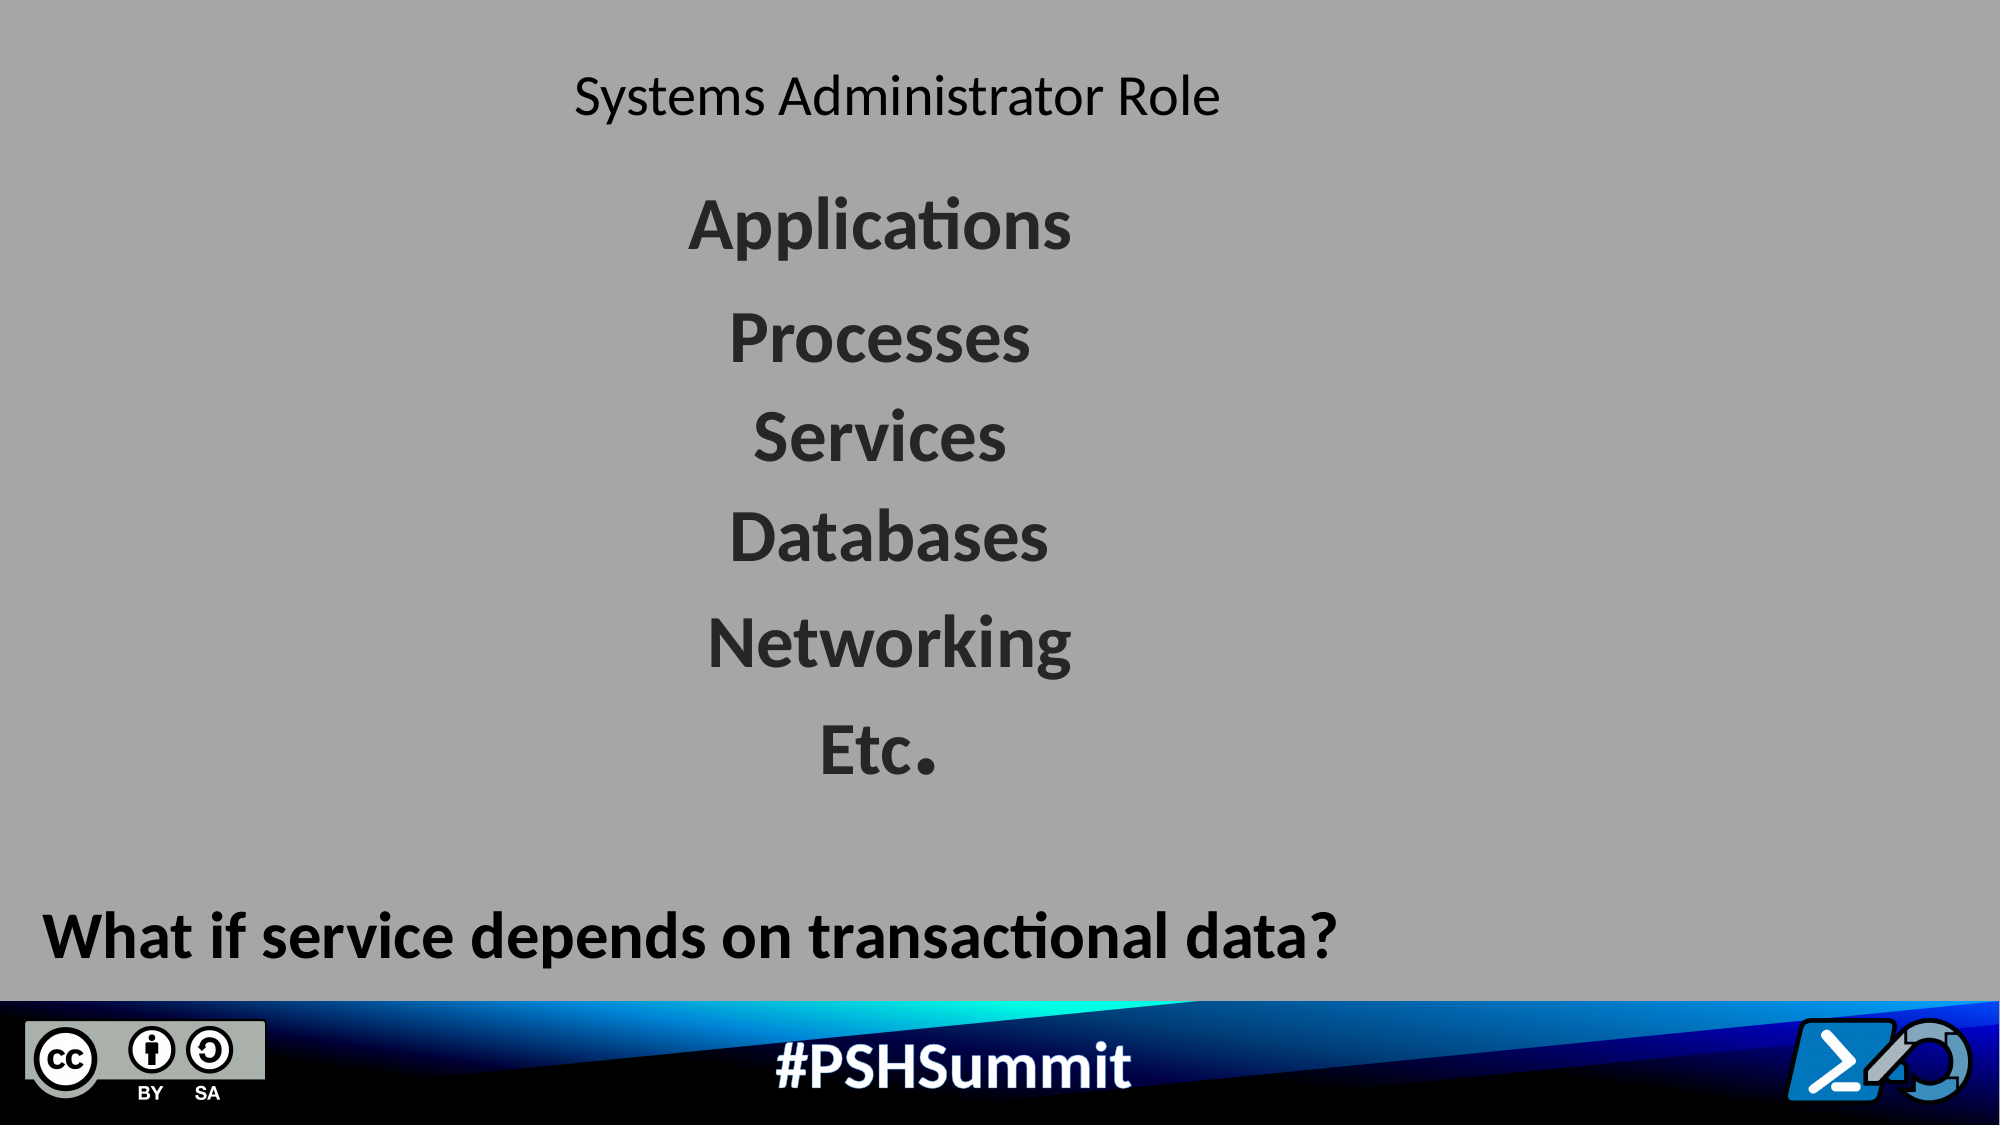

Systems Administrator Role
Applications
Processes
Services
Databases
Networking
Etc.
What if service depends on transactional data?